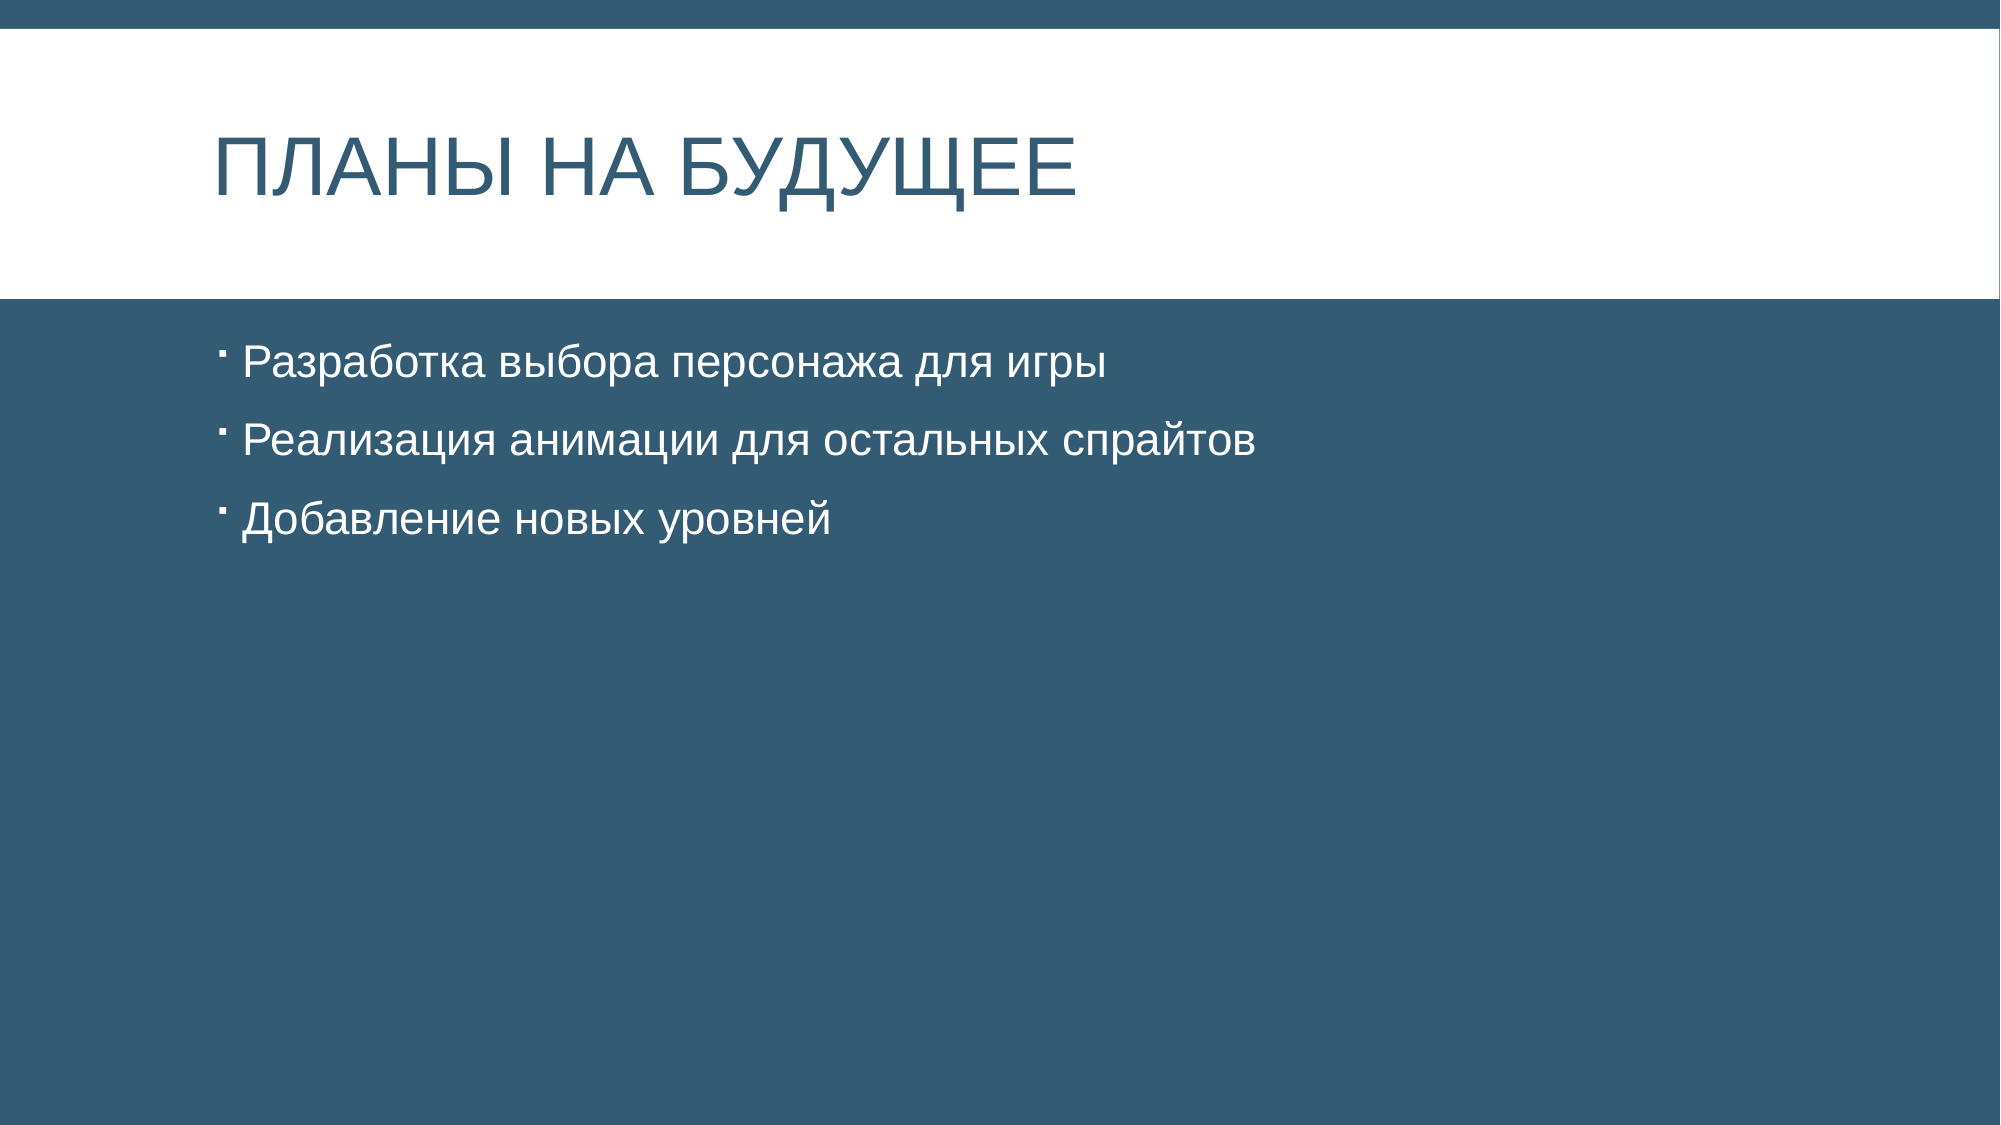

# Планы на будущее
Разработка выбора персонажа для игры
Реализация анимации для остальных спрайтов
Добавление новых уровней